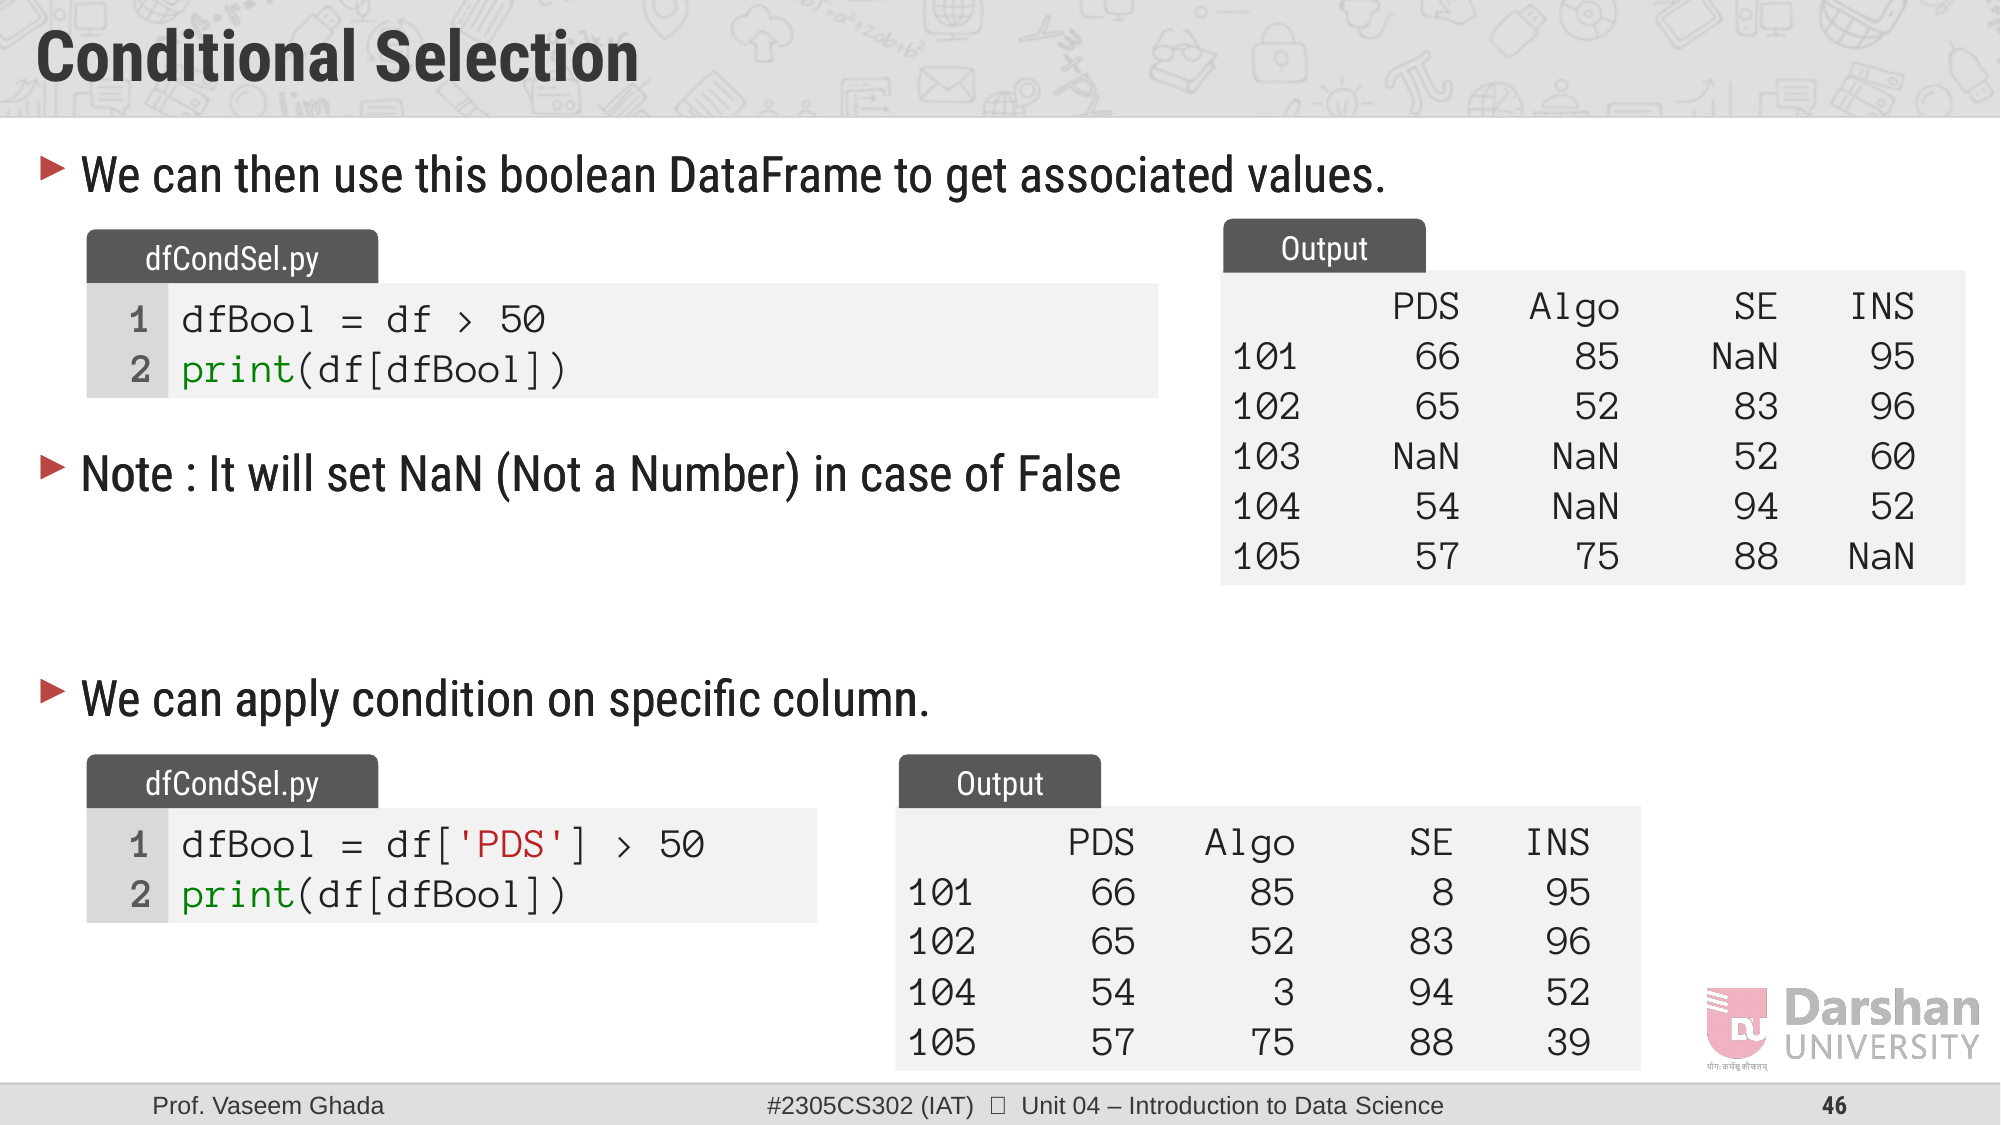

# Conditional Selection
We can then use this boolean DataFrame to get associated values.

Note : It will set NaN (Not a Number) in case of False

We can apply condition on specific column.
We can then use this boolean DataFrame to get associated values.

Note : It will set NaN (Not a Number) in case of False

We can apply condition on specific column.
Output
dfCondSel.py
       PDS   Algo     SE   INS
101     66     85    NaN    95
102     65     52     83    96
103    NaN    NaN     52    60
104     54    NaN     94    52
105     57     75     88   NaN
1
2
dfBool = df > 50
print(df[dfBool])
dfCondSel.py
Output
       PDS   Algo     SE   INS
101     66     85      8    95
102     65     52     83    96
104     54      3     94    52
105     57     75     88    39
1
2
dfBool = df['PDS'] > 50
print(df[dfBool])